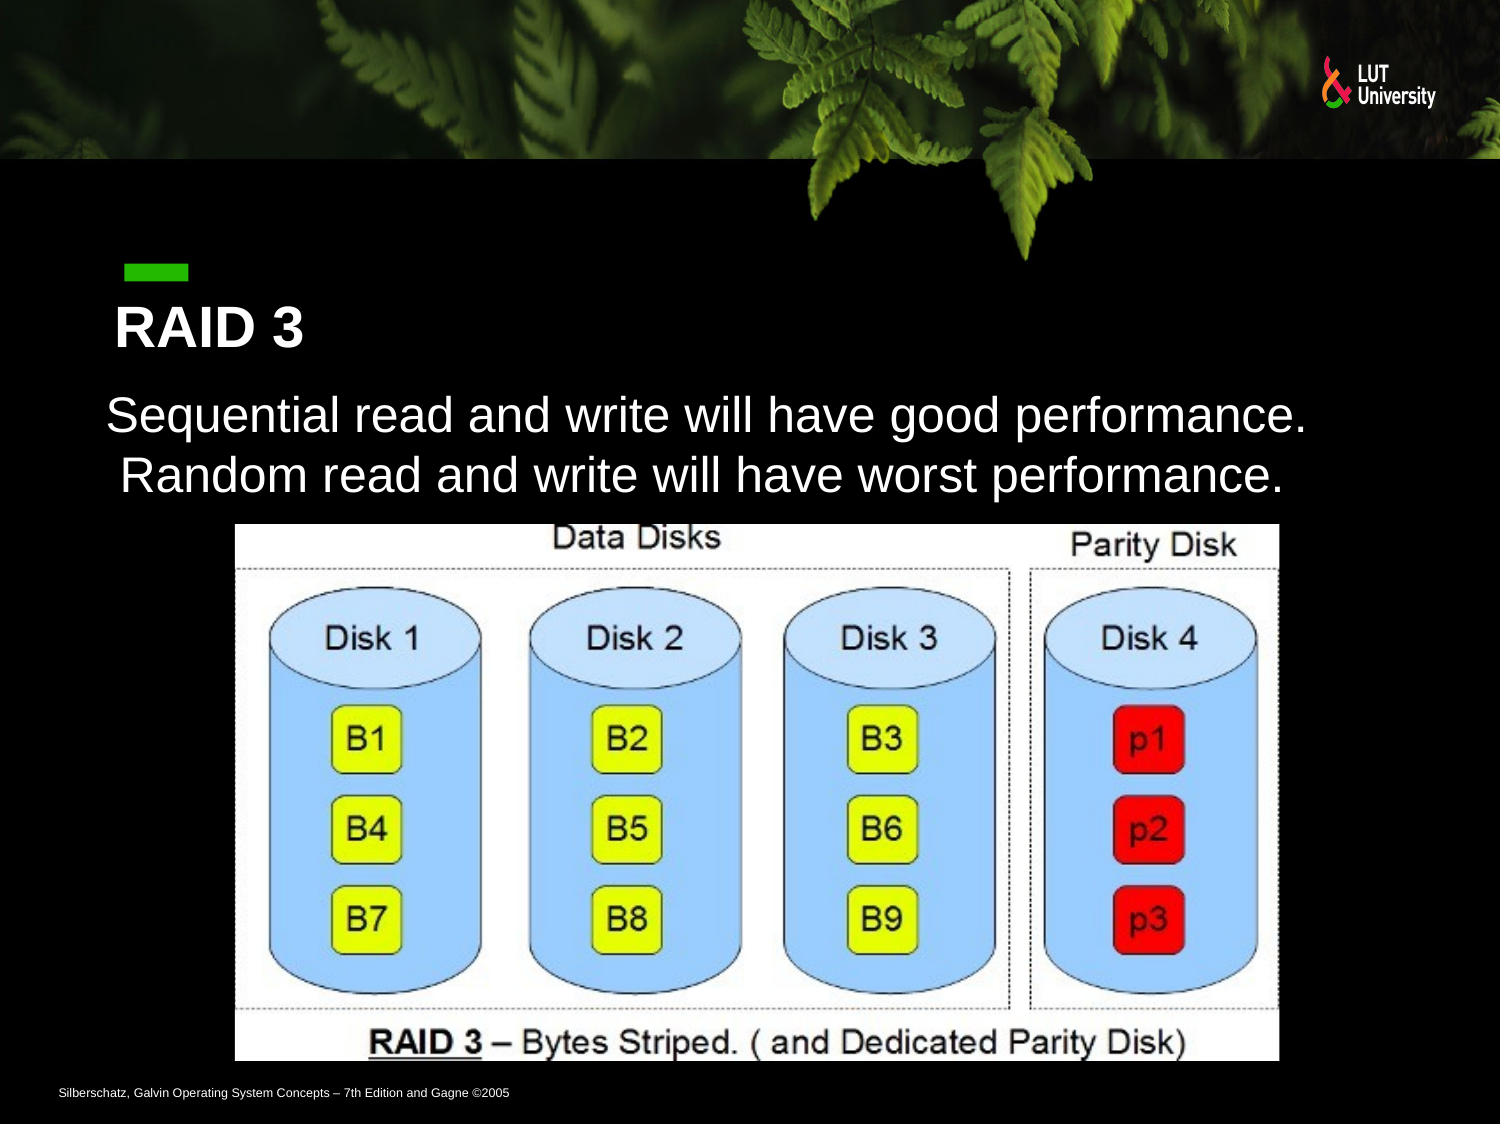

# RAID 3
Sequential read and write will have good performance.  Random read and write will have worst performance.

Silberschatz, Galvin Operating System Concepts – 7th Edition and Gagne ©2005